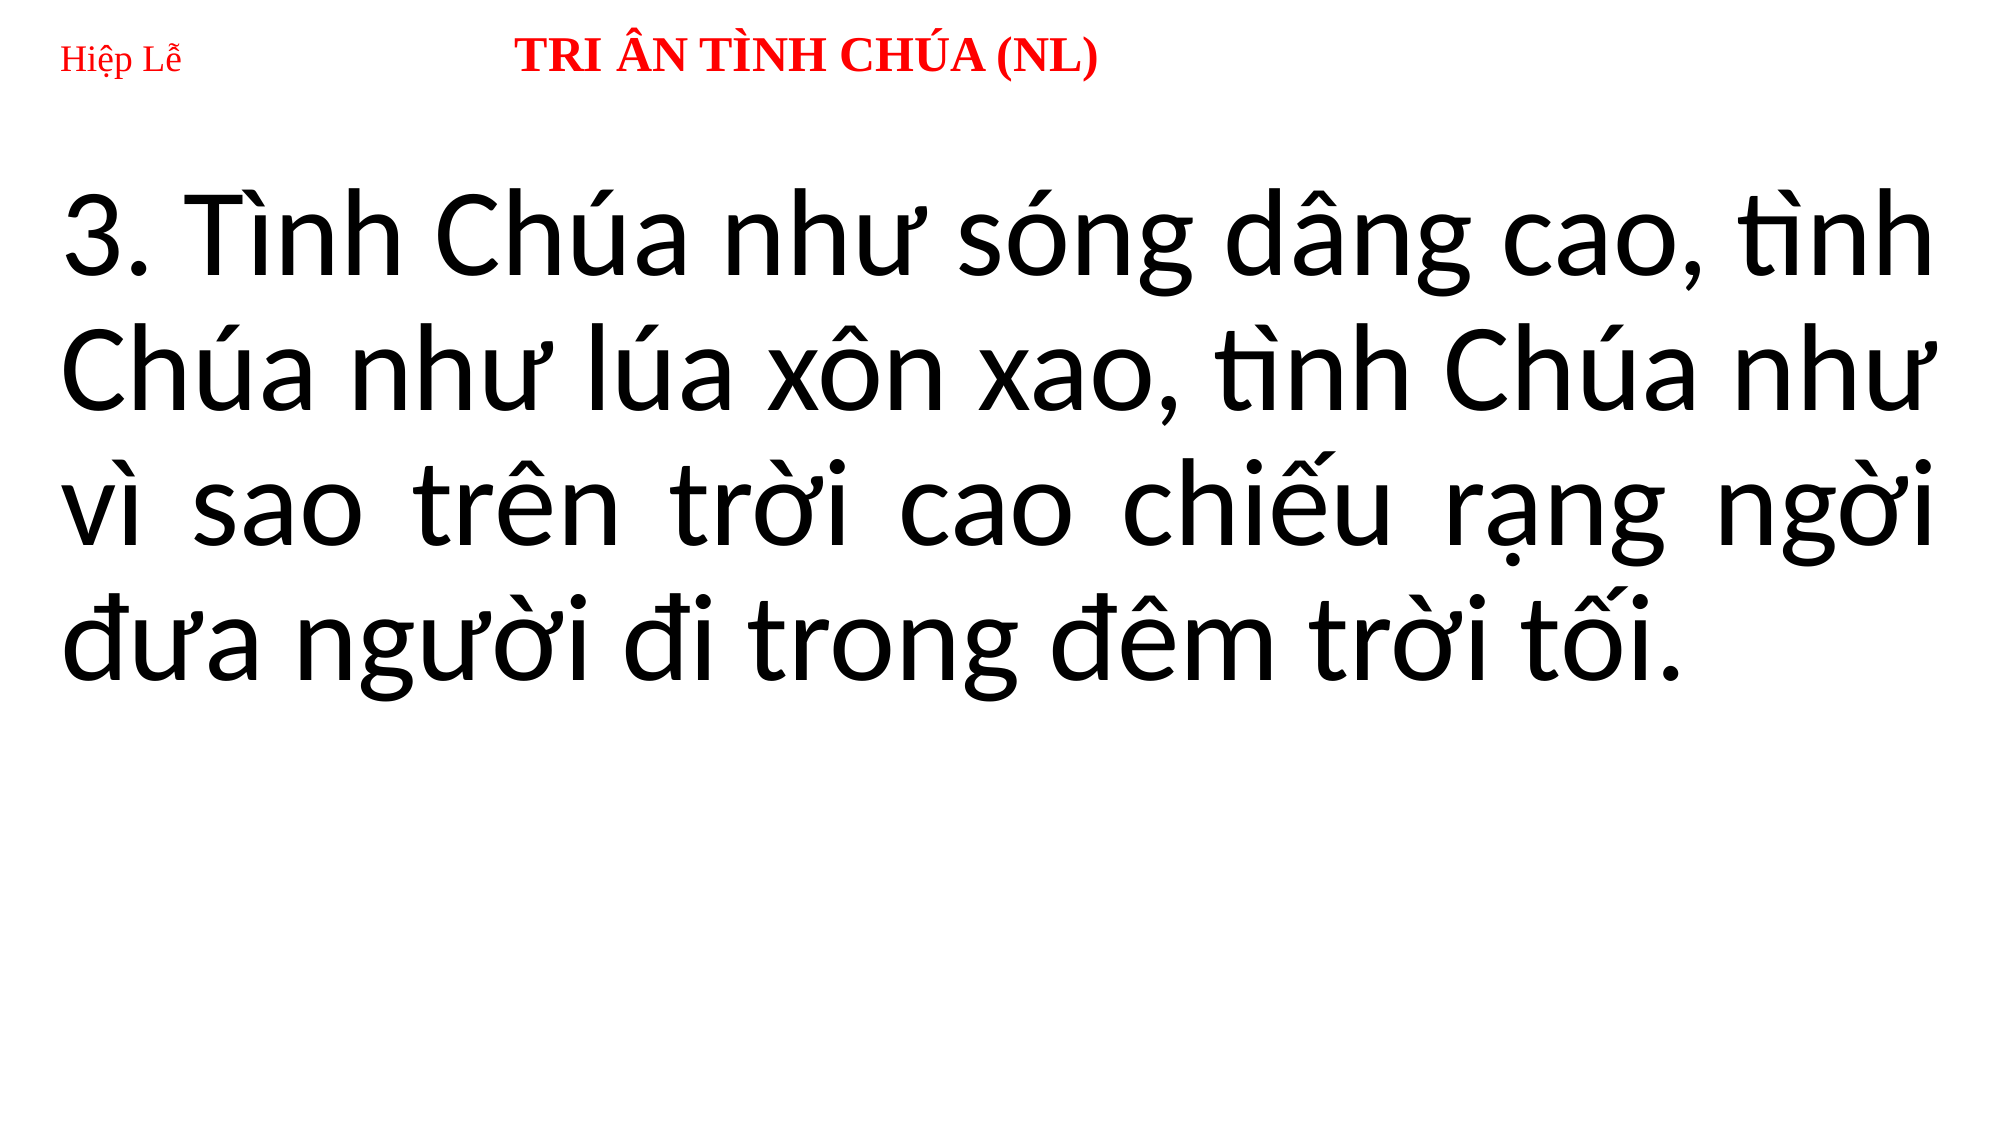

# Hiệp Lễ                                   TRI ÂN TÌNH CHÚA (NL)
3. Tình Chúa như sóng dâng cao, tình Chúa như lúa xôn xao, tình Chúa như vì sao trên trời cao chiếu rạng ngời đưa người đi trong đêm trời tối.